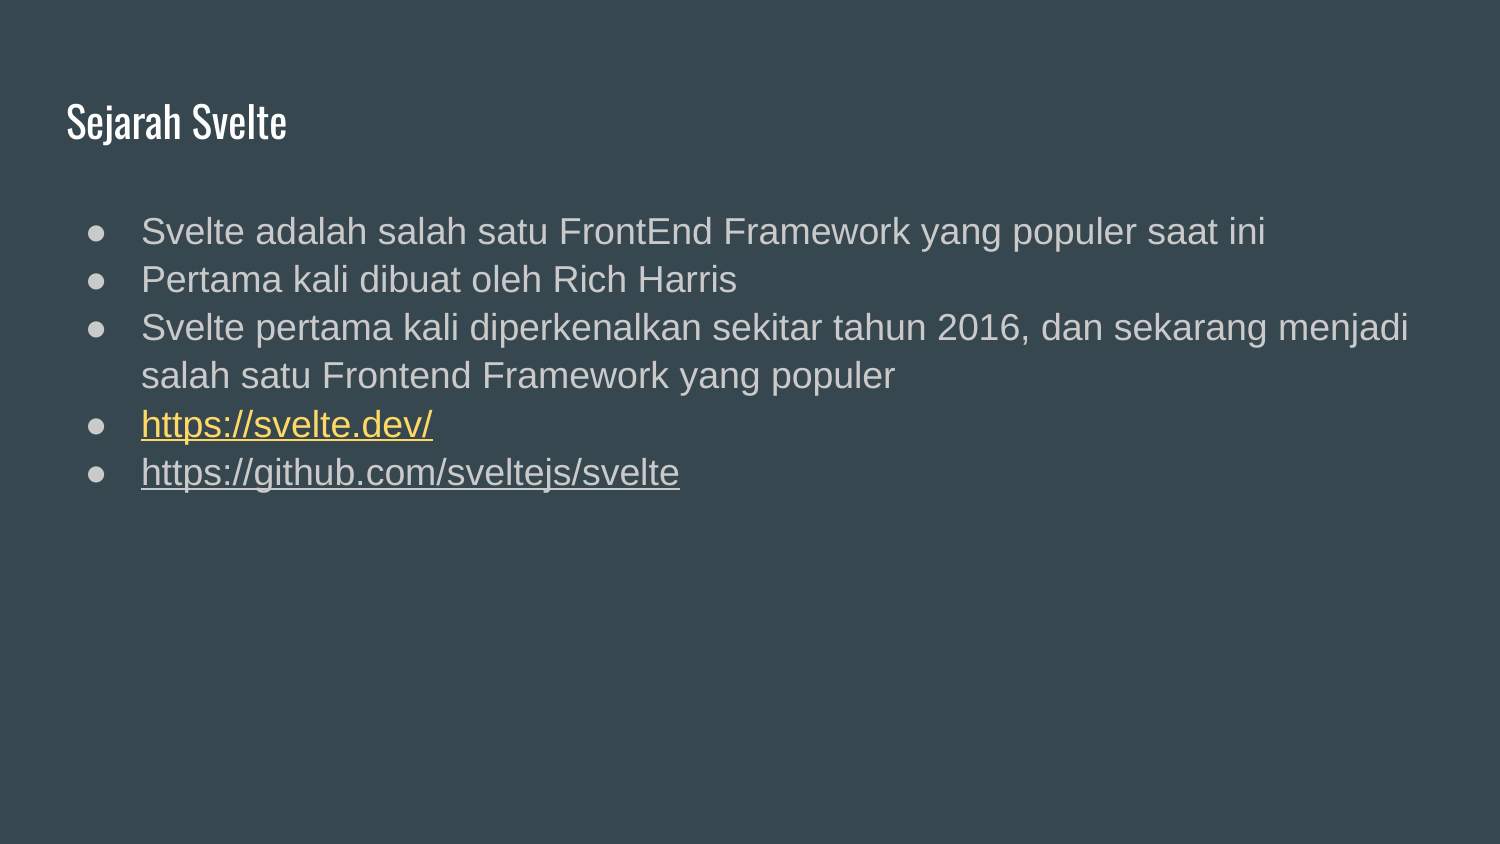

# Sejarah Svelte
Svelte adalah salah satu FrontEnd Framework yang populer saat ini
Pertama kali dibuat oleh Rich Harris
Svelte pertama kali diperkenalkan sekitar tahun 2016, dan sekarang menjadi salah satu Frontend Framework yang populer
https://svelte.dev/
https://github.com/sveltejs/svelte